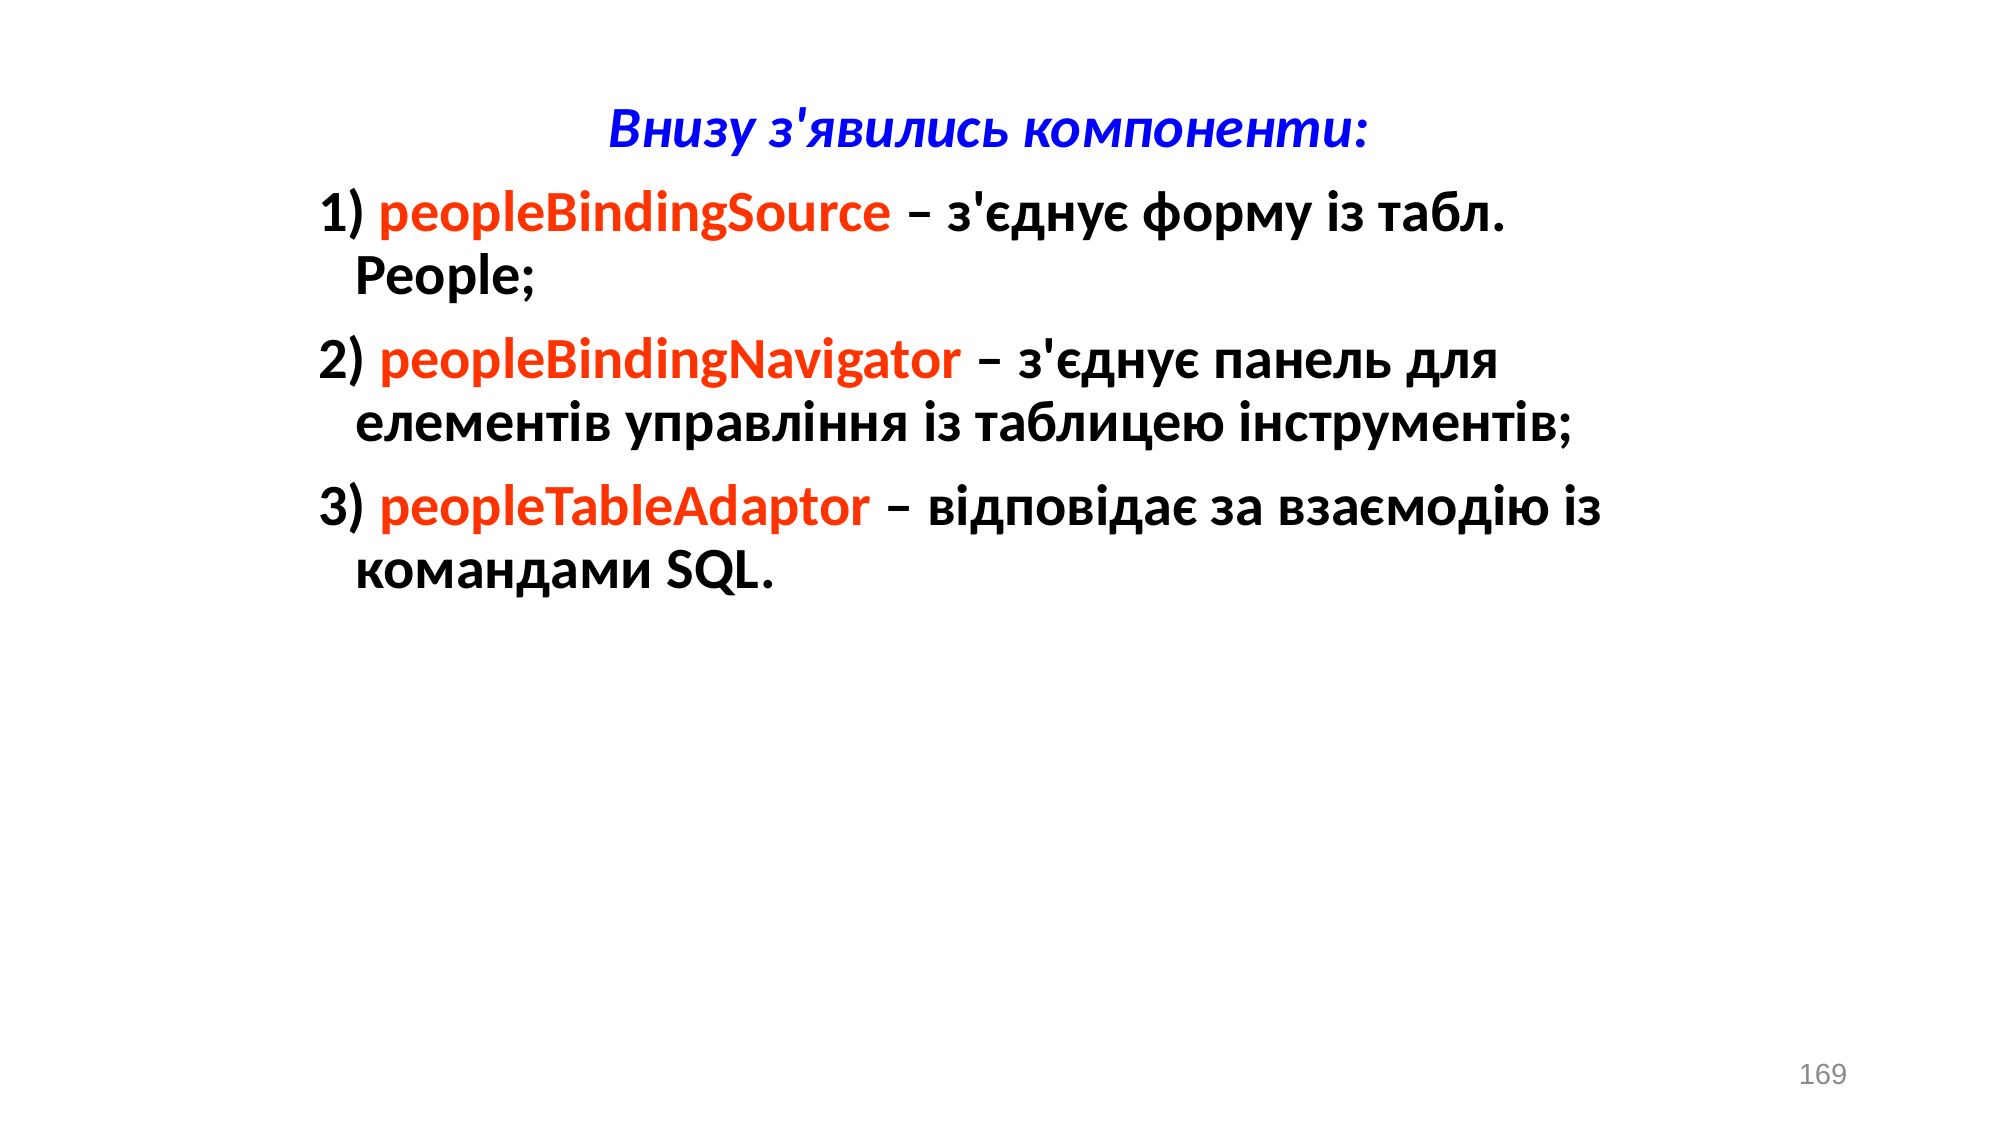

Внизу з'явились компоненти:
1) peopleBindingSource – з'єднує форму із табл. People;
2) peopleBindingNavigator – з'єднує панель для елементів управління із таблицею інструментів;
3) peopleTableAdaptor – відповідає за взаємодію із командами SQL.
169